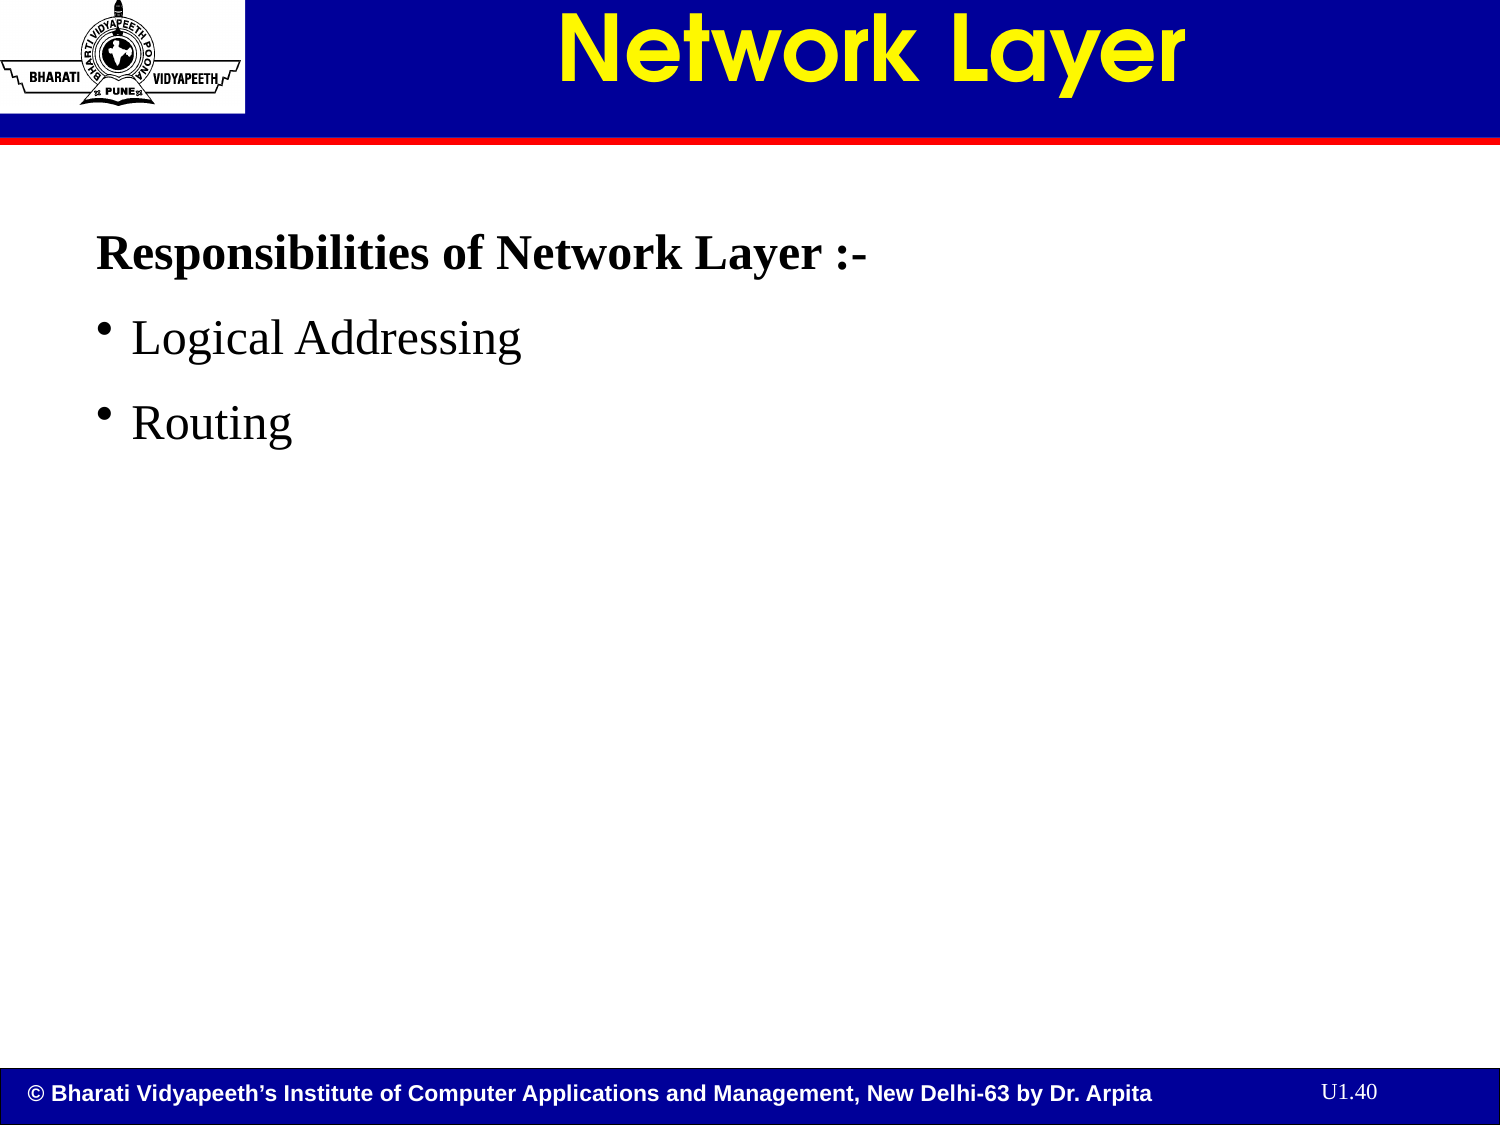

# Network Layer
Responsibilities of Network Layer :-
Logical Addressing
Routing